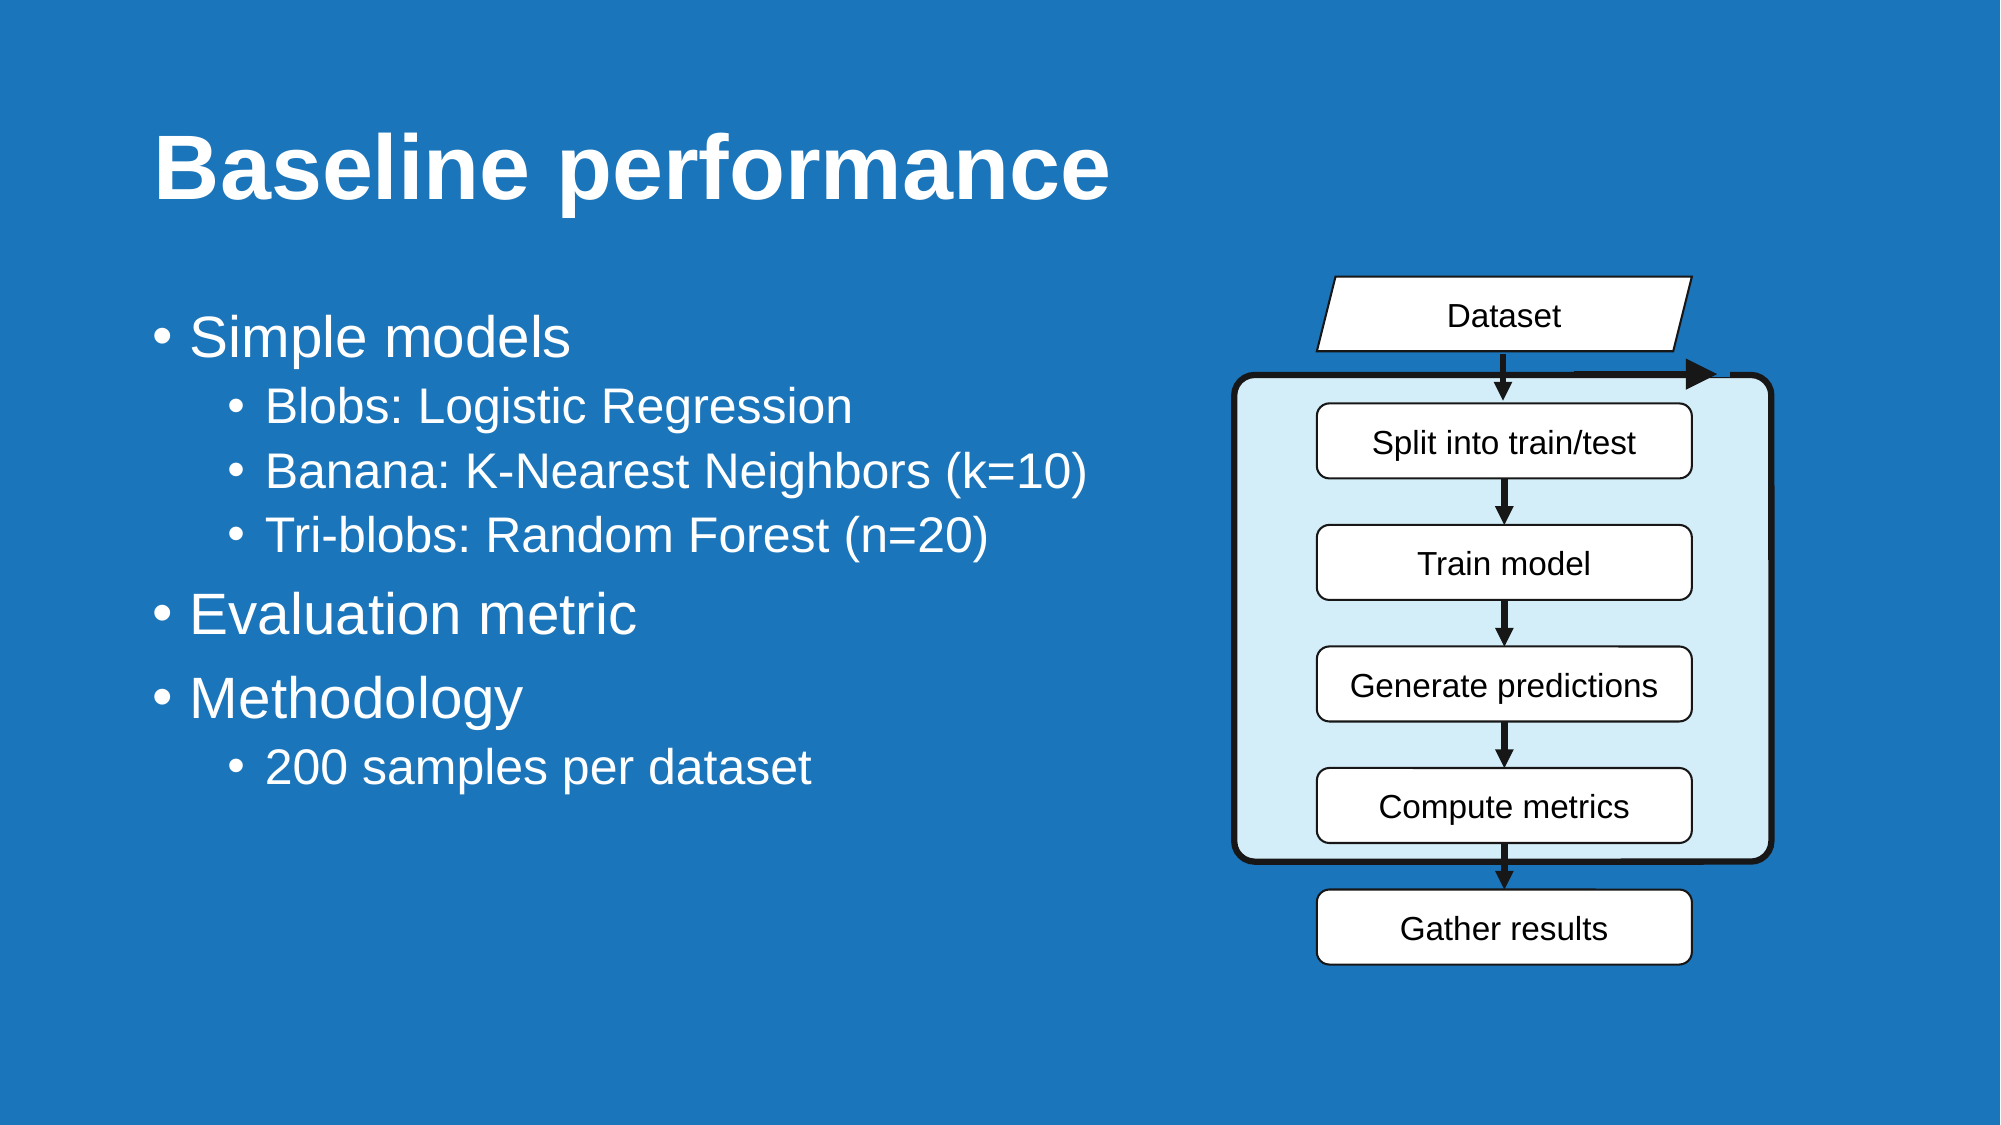

# Baseline performance
Dataset

Split into train/test
Train model
Generate predictions
Compute metrics
Gather results
Simple models
Blobs: Logistic Regression
Banana: K-Nearest Neighbors (k=10)
Tri-blobs: Random Forest (n=20)
Evaluation metric
Methodology
200 samples per dataset